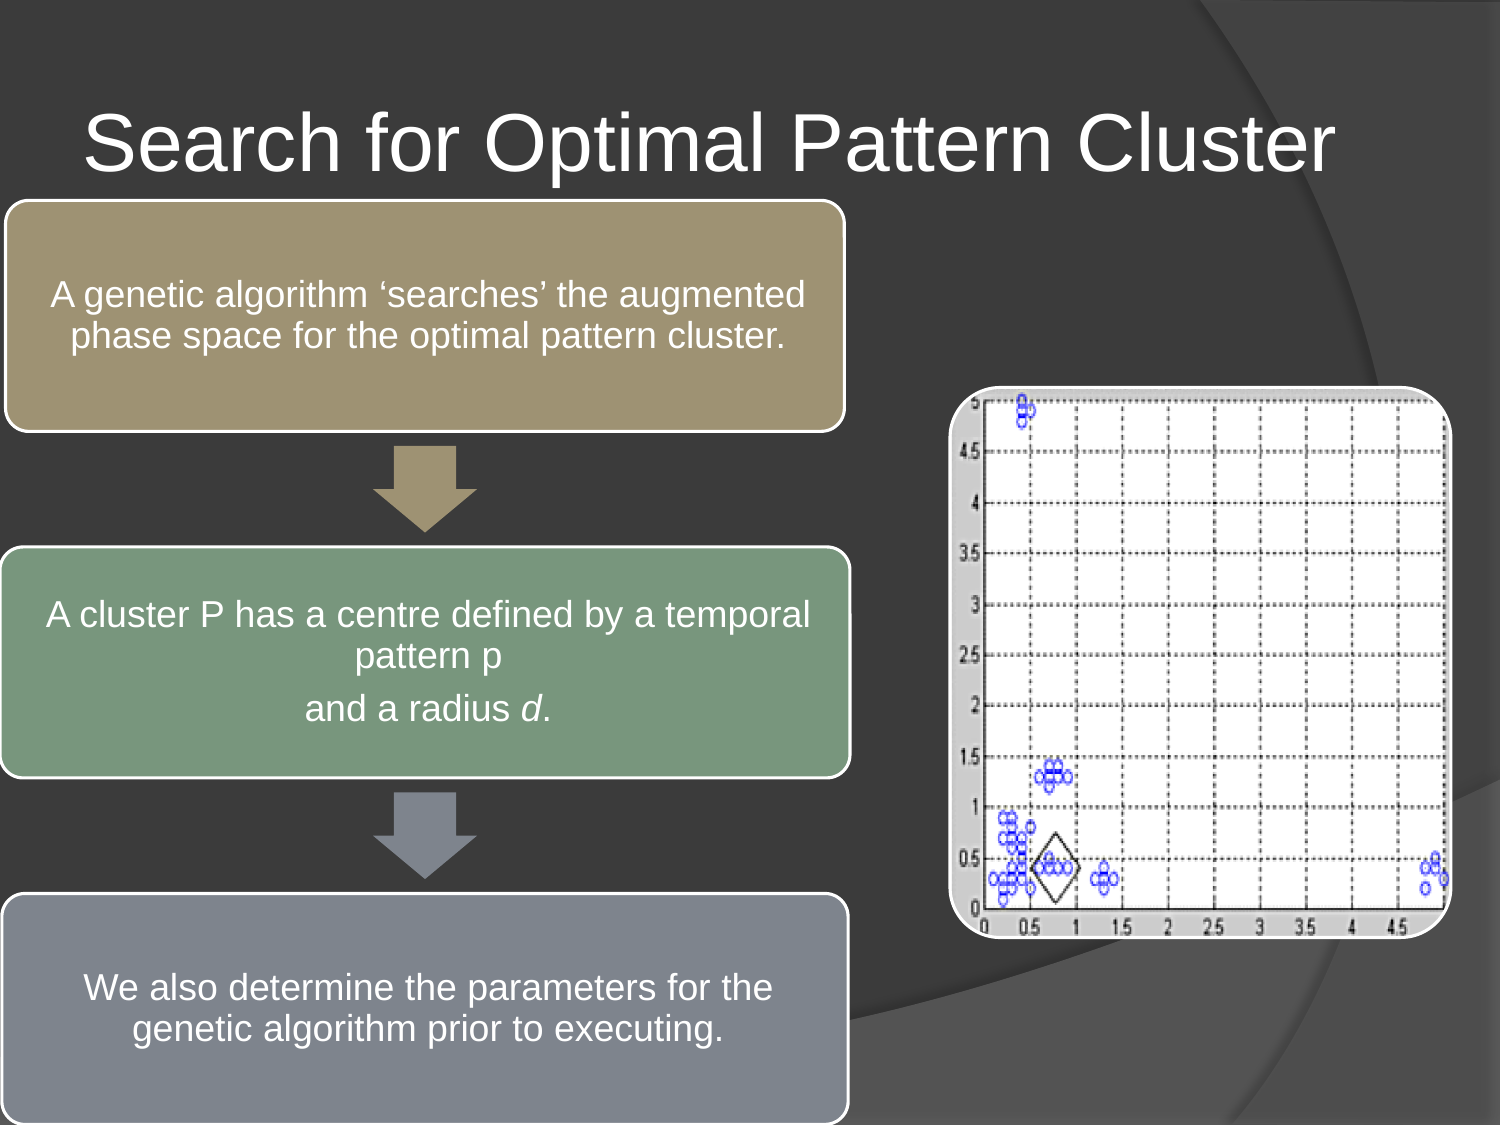

# Search for Optimal Pattern Cluster
A genetic algorithm ‘searches’ the augmented phase space for the optimal pattern cluster.

A cluster P has a centre defined by a temporal pattern p
and a radius d.

We also determine the parameters for the genetic algorithm prior to executing.